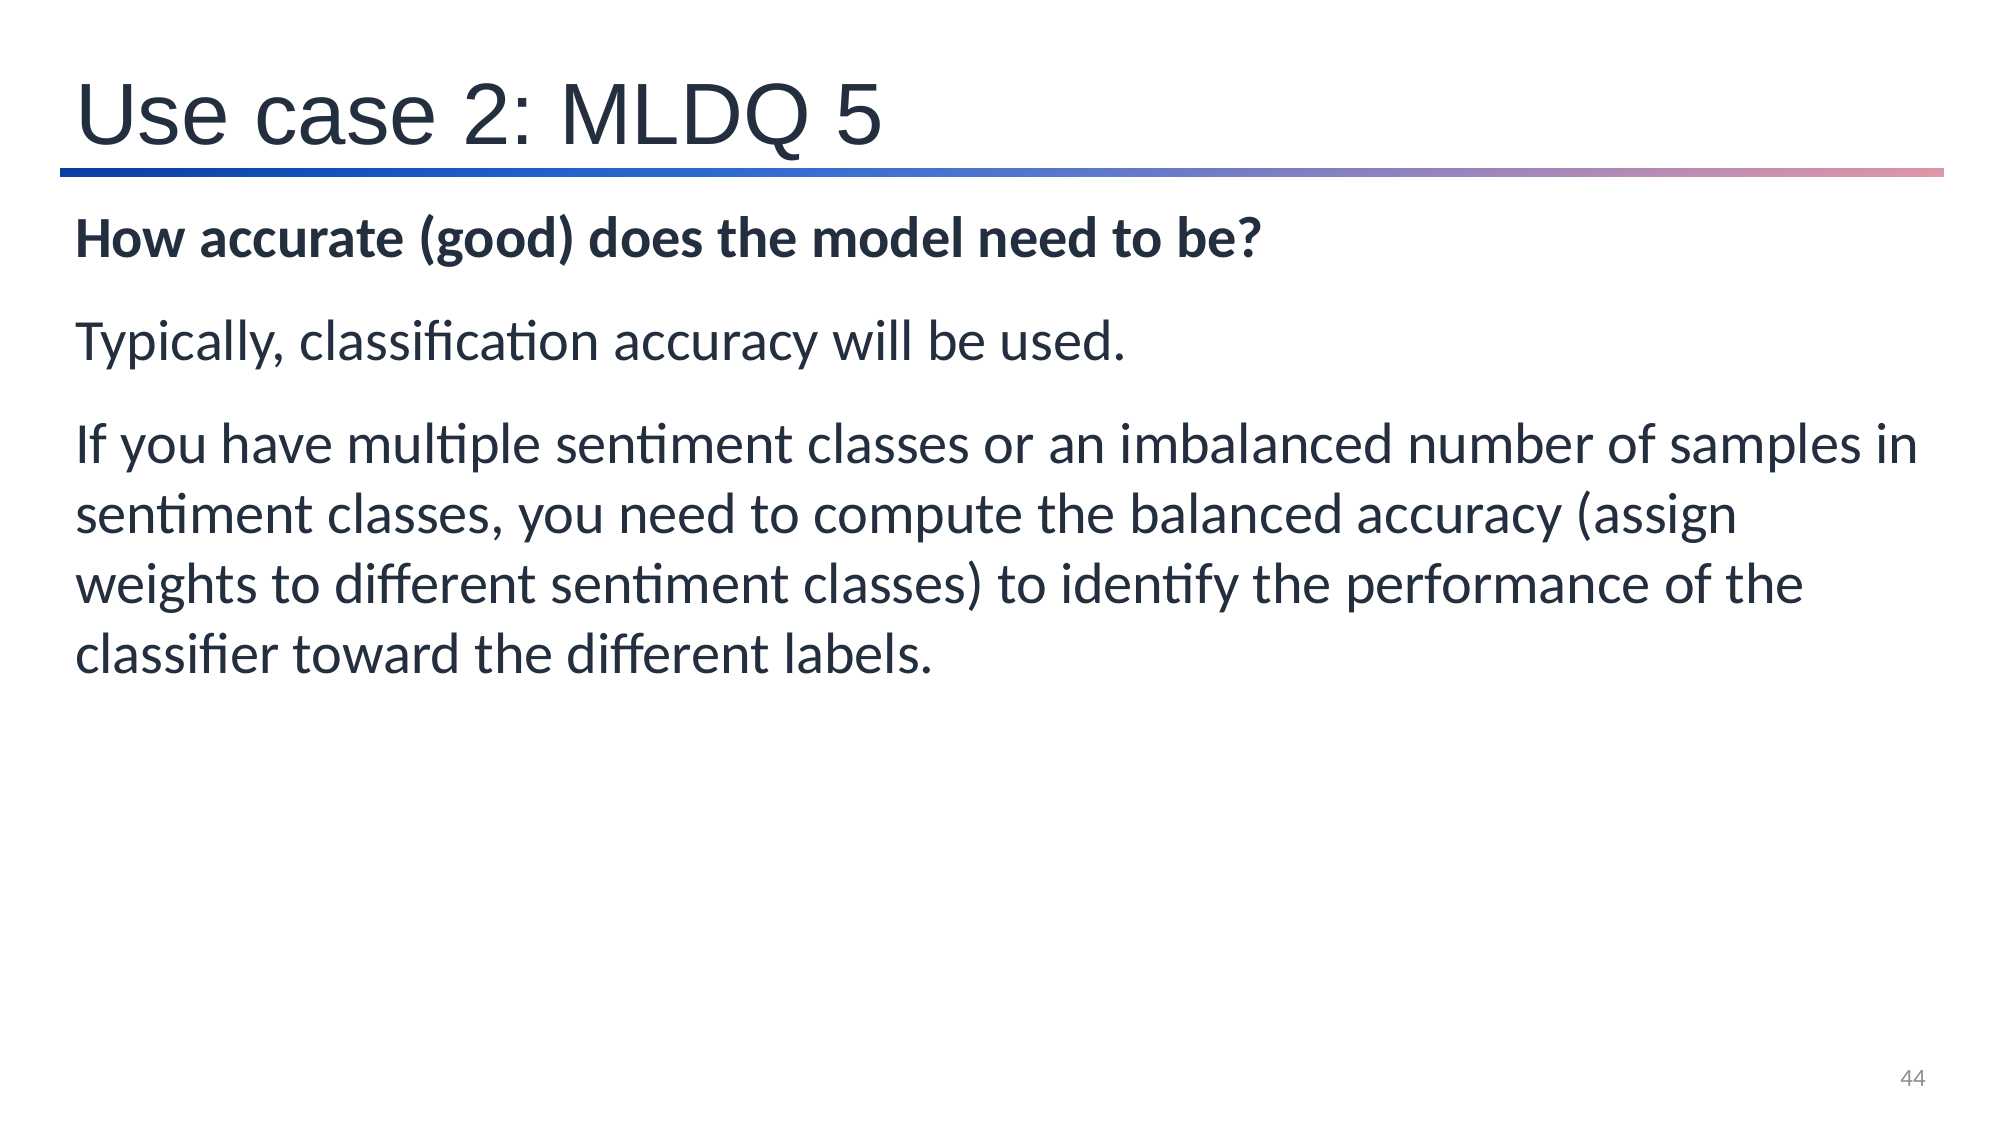

Use case 2: MLDQ 5
How accurate (good) does the model need to be?
Typically, classification accuracy will be used.
If you have multiple sentiment classes or an imbalanced number of samples in sentiment classes, you need to compute the balanced accuracy (assign weights to different sentiment classes) to identify the performance of the classifier toward the different labels.
44